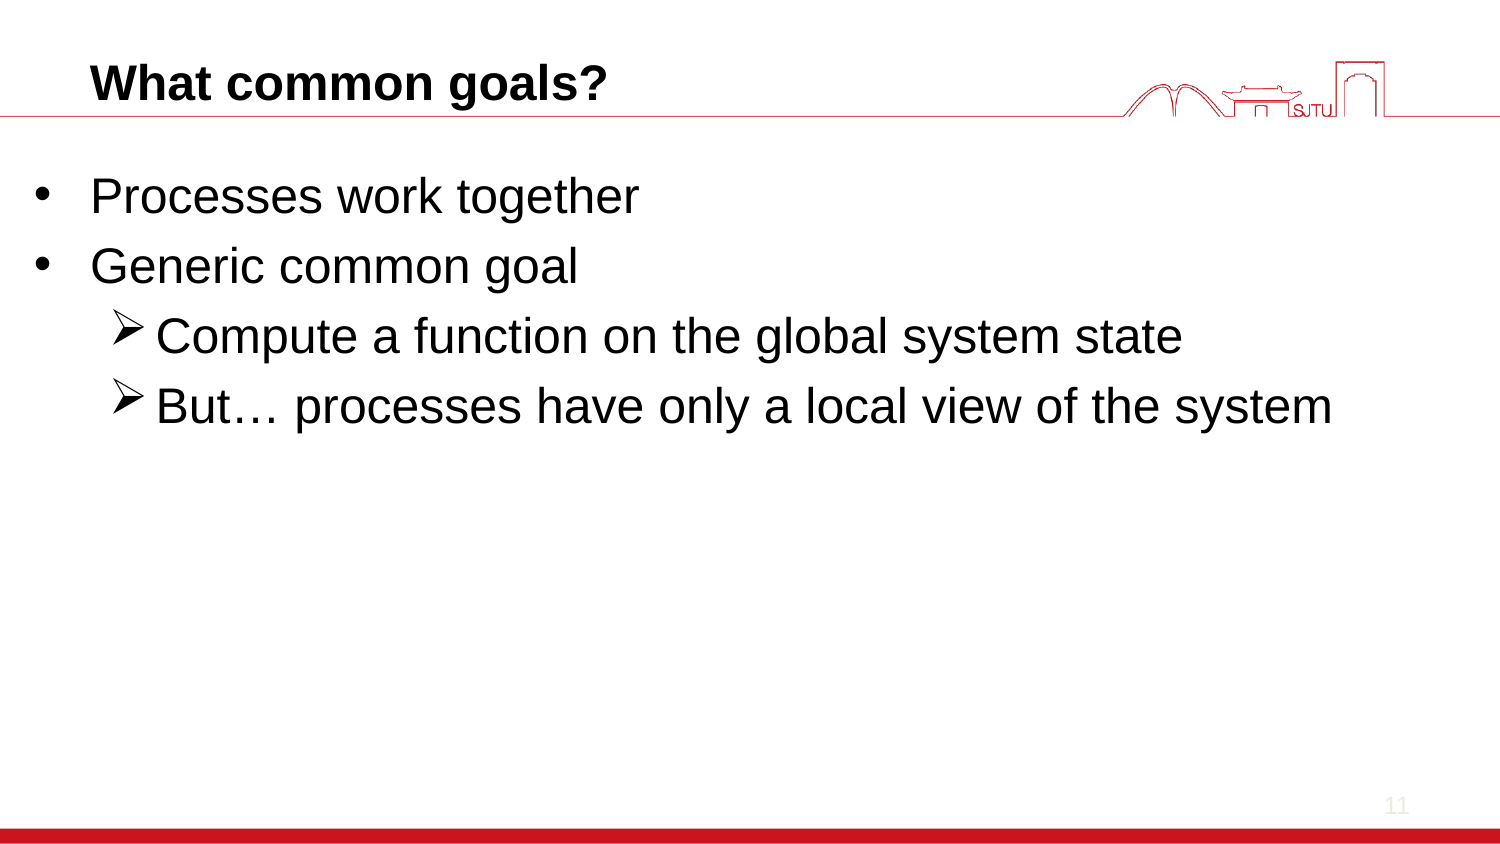

11
# What common goals?
Processes work together
Generic common goal
Compute a function on the global system state
But… processes have only a local view of the system